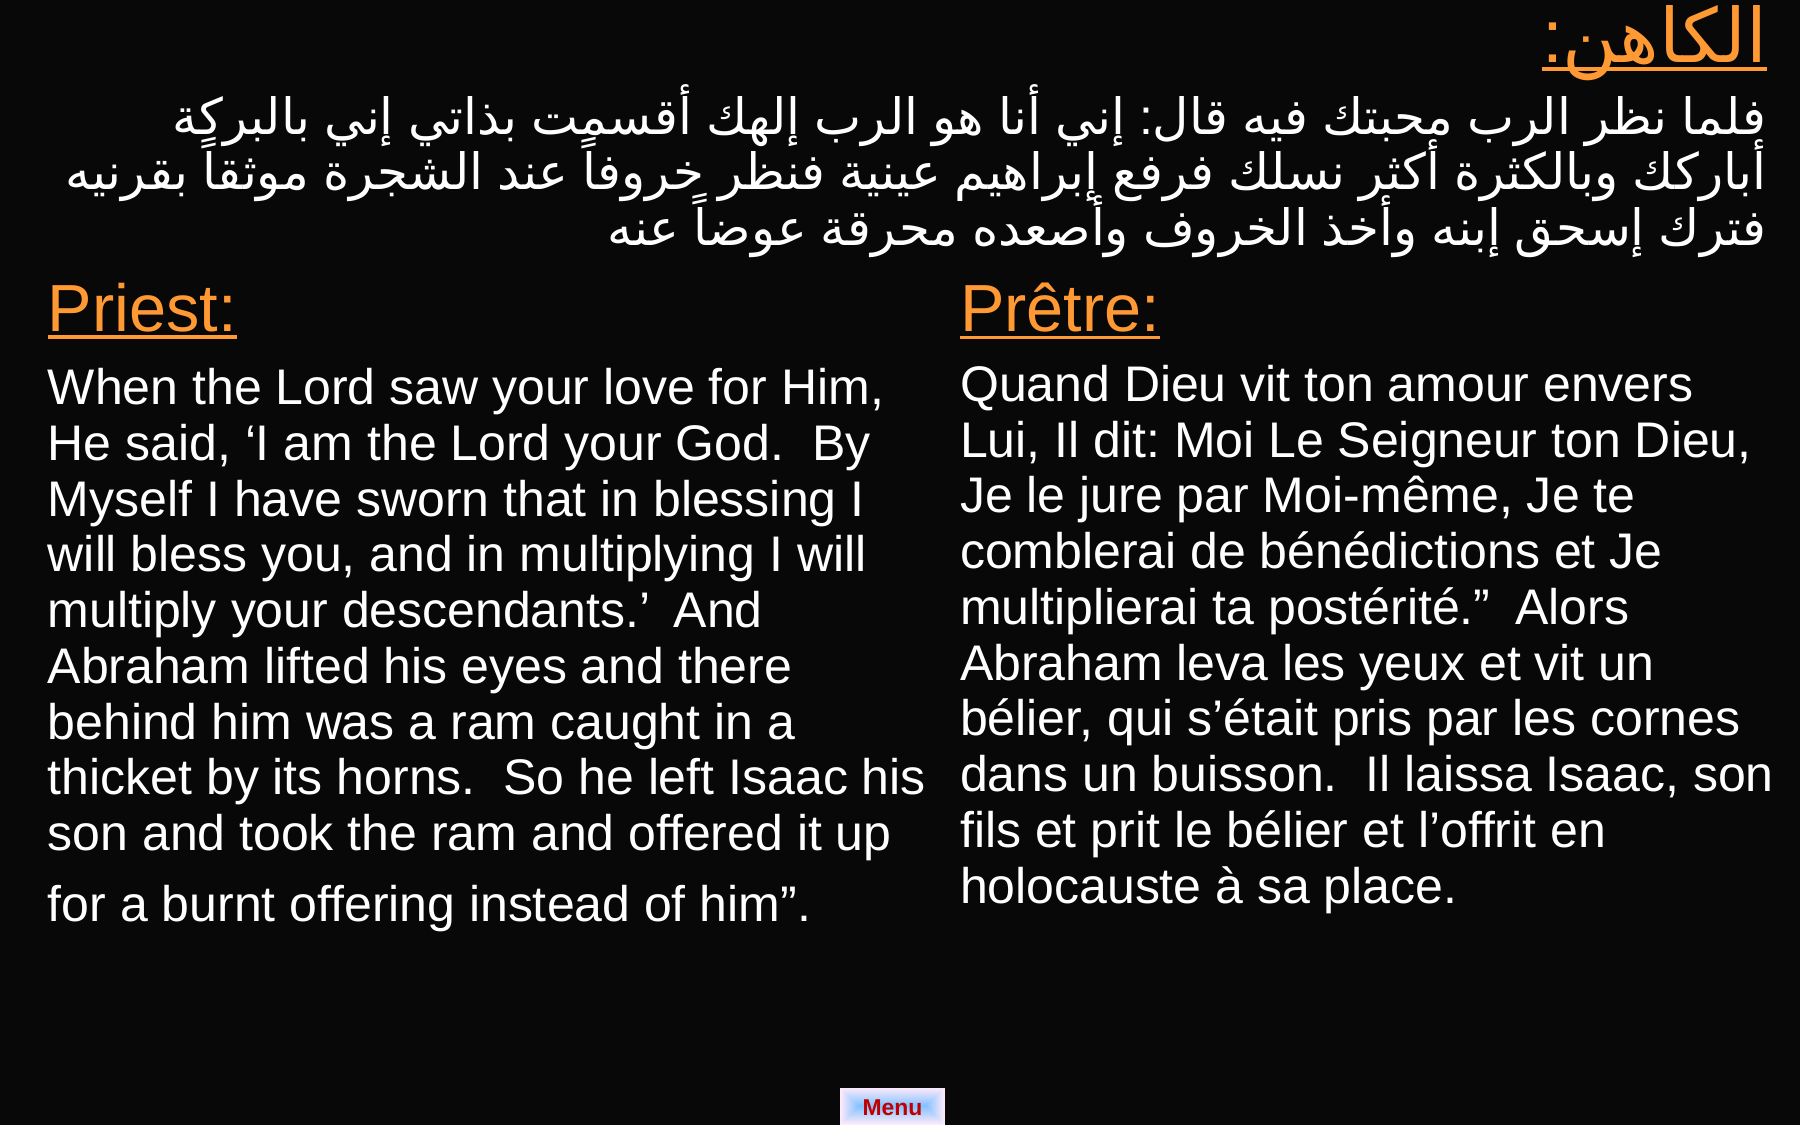

| الكاهن: فلما نظر الرب محبتك فيه قال: إني أنا هو الرب إلهك أقسمت بذاتي إني بالبركة أباركك وبالكثرة أكثر نسلك فرفع إبراهيم عينية فنظر خروفاً عند الشجرة موثقاً بقرنيه فترك إسحق إبنه وأخذ الخروف وأصعده محرقة عوضاً عنه |  |
| --- | --- |
| Priest: When the Lord saw your love for Him, He said, ‘I am the Lord your God. By Myself I have sworn that in blessing I will bless you, and in multiplying I will multiply your descendants.’ And Abraham lifted his eyes and there behind him was a ram caught in a thicket by its horns. So he left Isaac his son and took the ram and offered it up for a burnt offering instead of him”. | Prêtre: Quand Dieu vit ton amour envers Lui, Il dit: Moi Le Seigneur ton Dieu, Je le jure par Moi-même, Je te comblerai de bénédictions et Je multiplierai ta postérité.” Alors Abraham leva les yeux et vit un bélier, qui s’était pris par les cornes dans un buisson. Il laissa Isaac, son fils et prit le bélier et l’offrit en holocauste à sa place. |

Menu